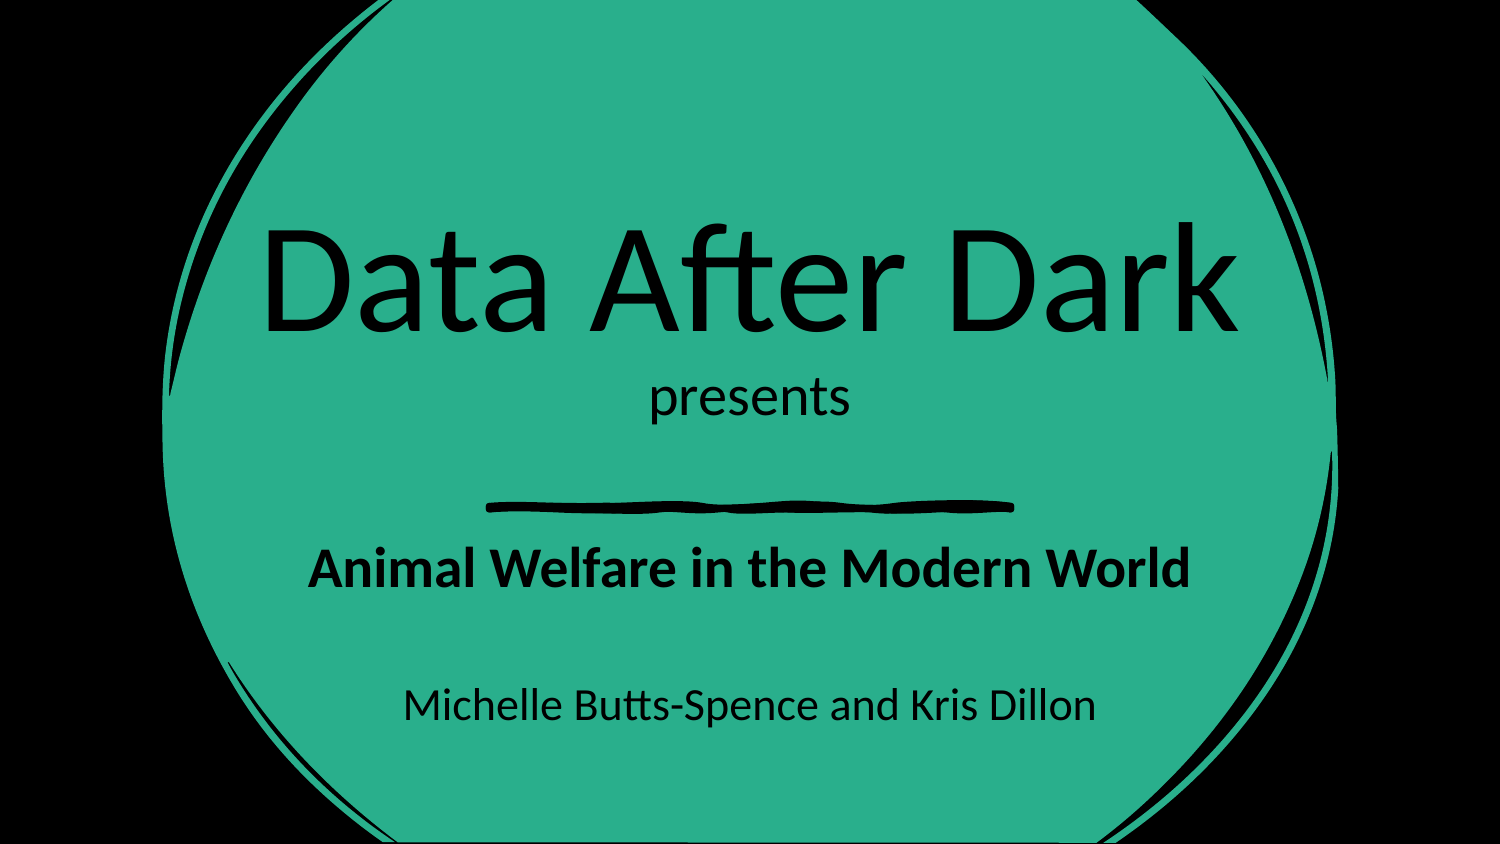

# Data After Dark
presents
Animal Welfare in the Modern World

Michelle Butts-Spence and Kris Dillon